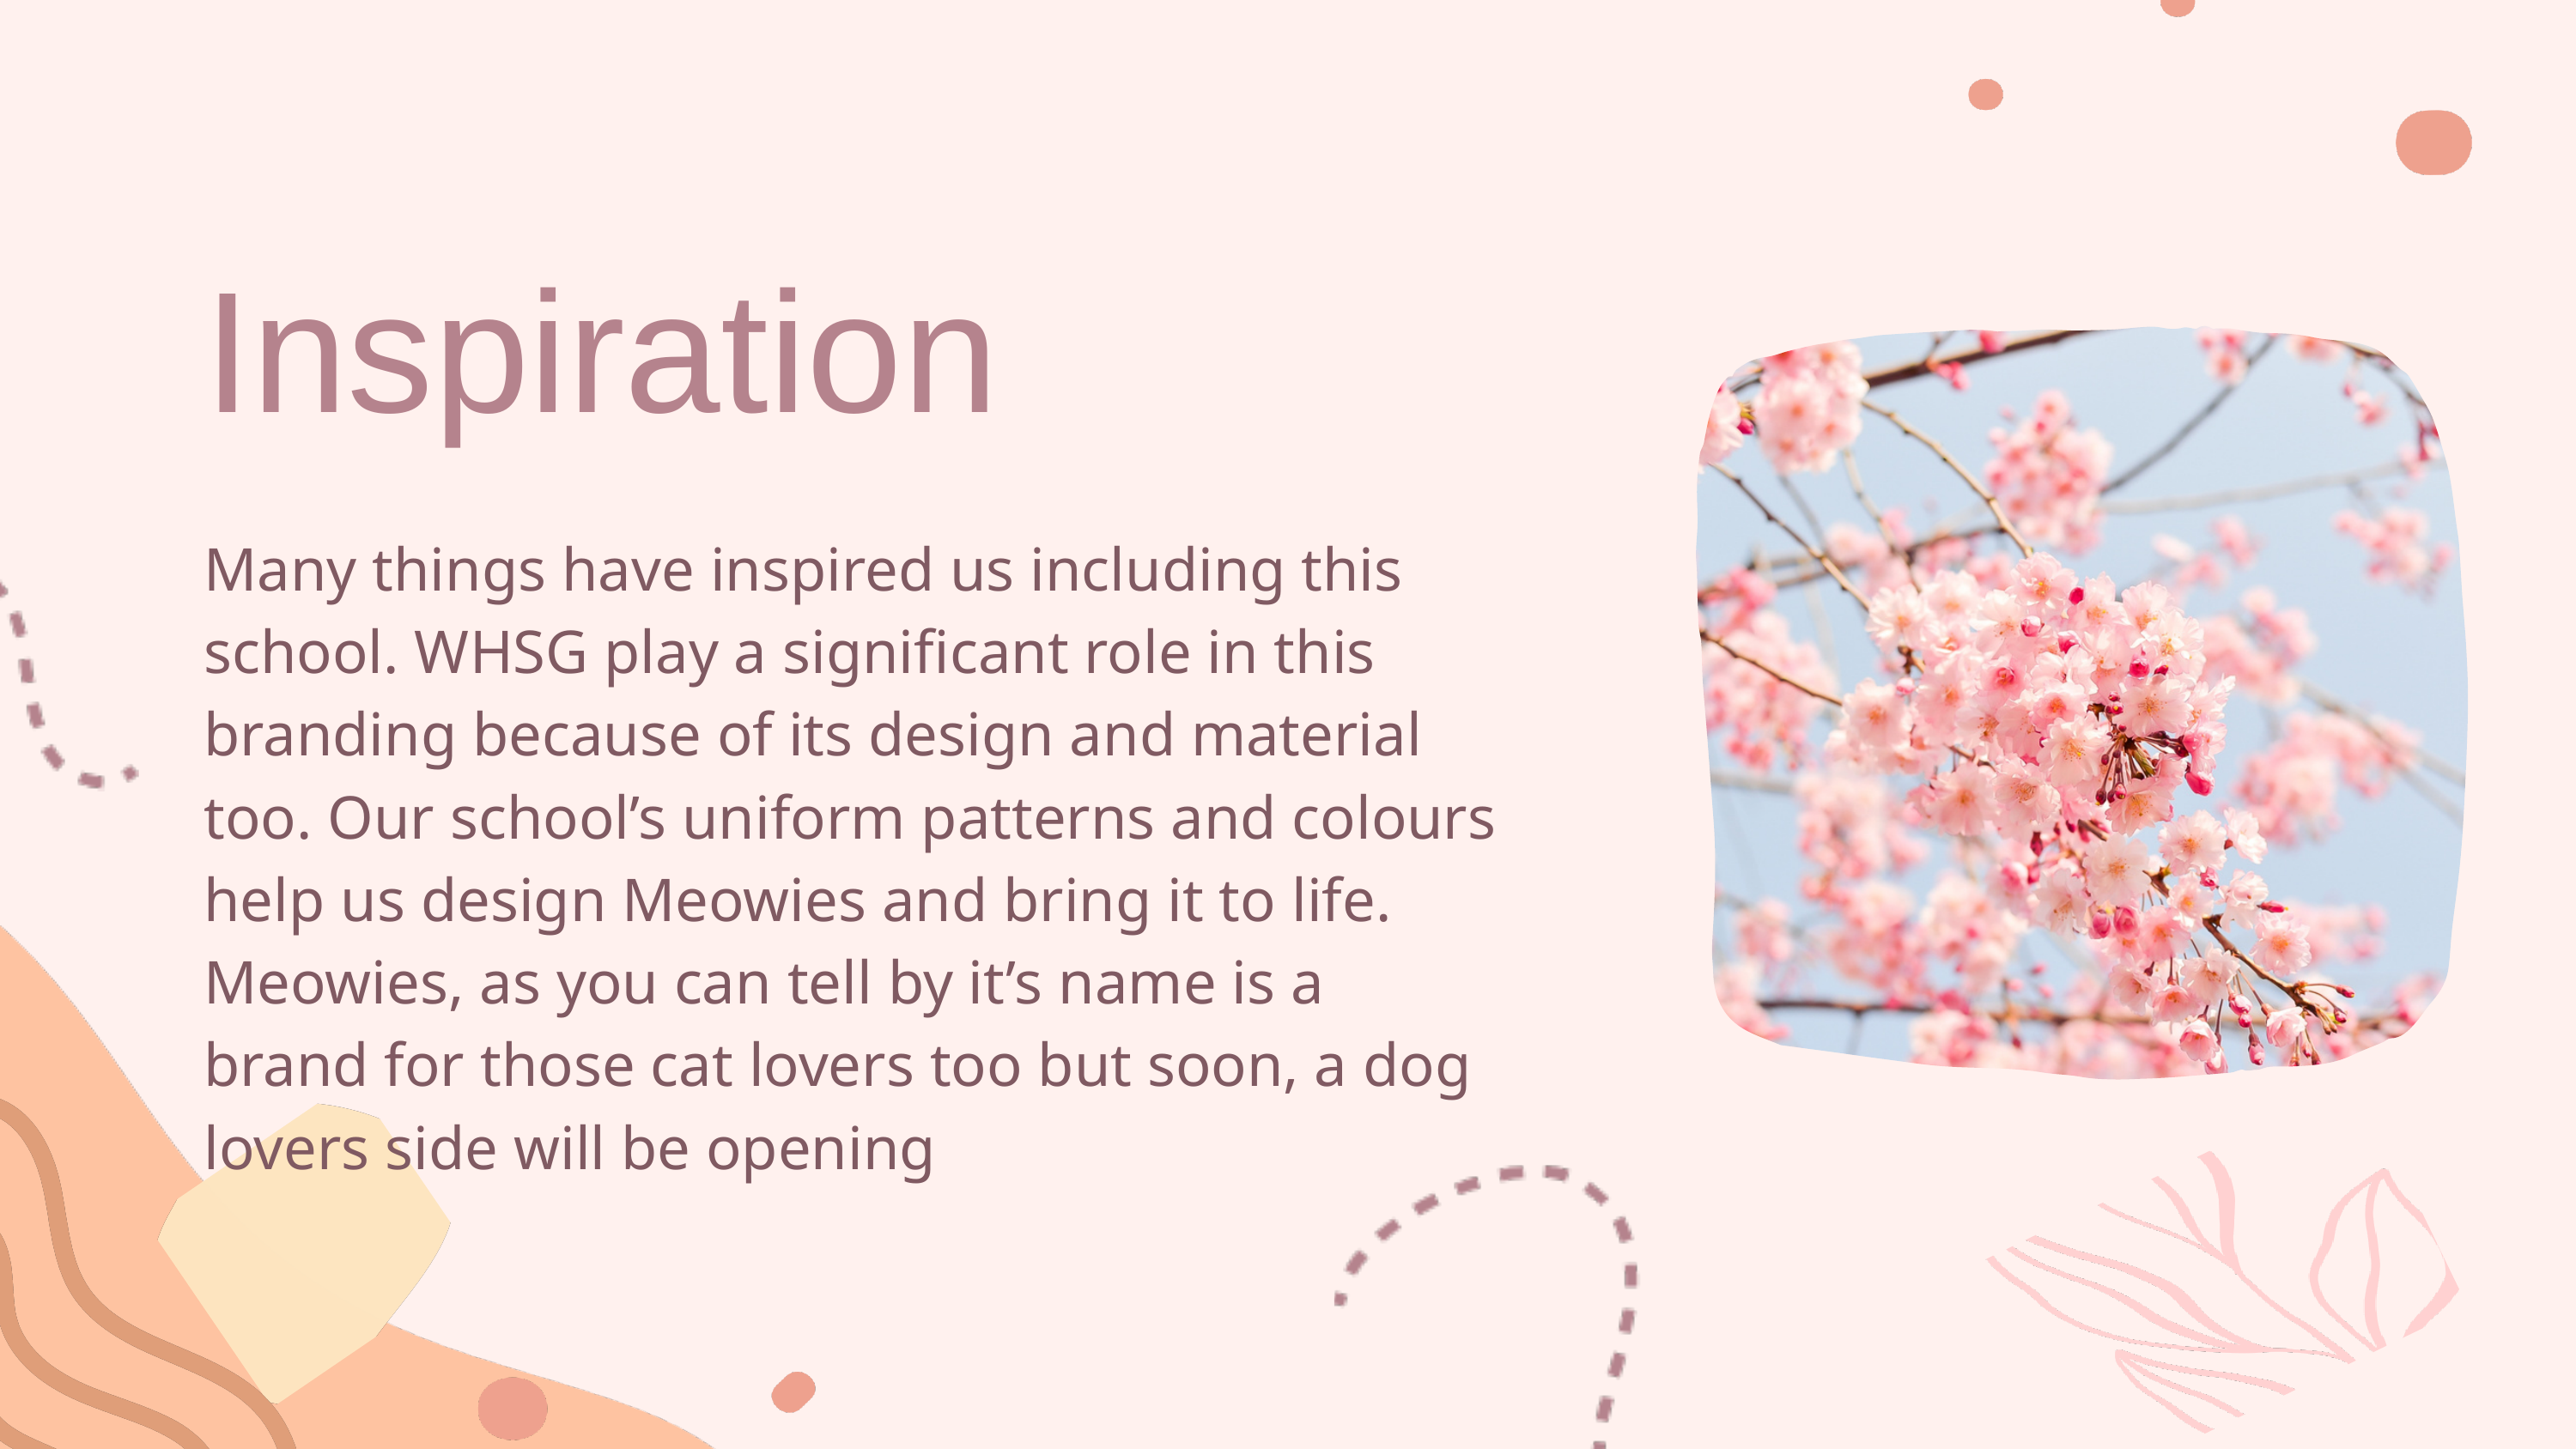

Inspiration

Many things have inspired us including this school. WHSG play a significant role in this branding because of its design and material too. Our school’s uniform patterns and colours help us design Meowies and bring it to life. Meowies, as you can tell by it’s name is a brand for those cat lovers too but soon, a dog lovers side will be opening